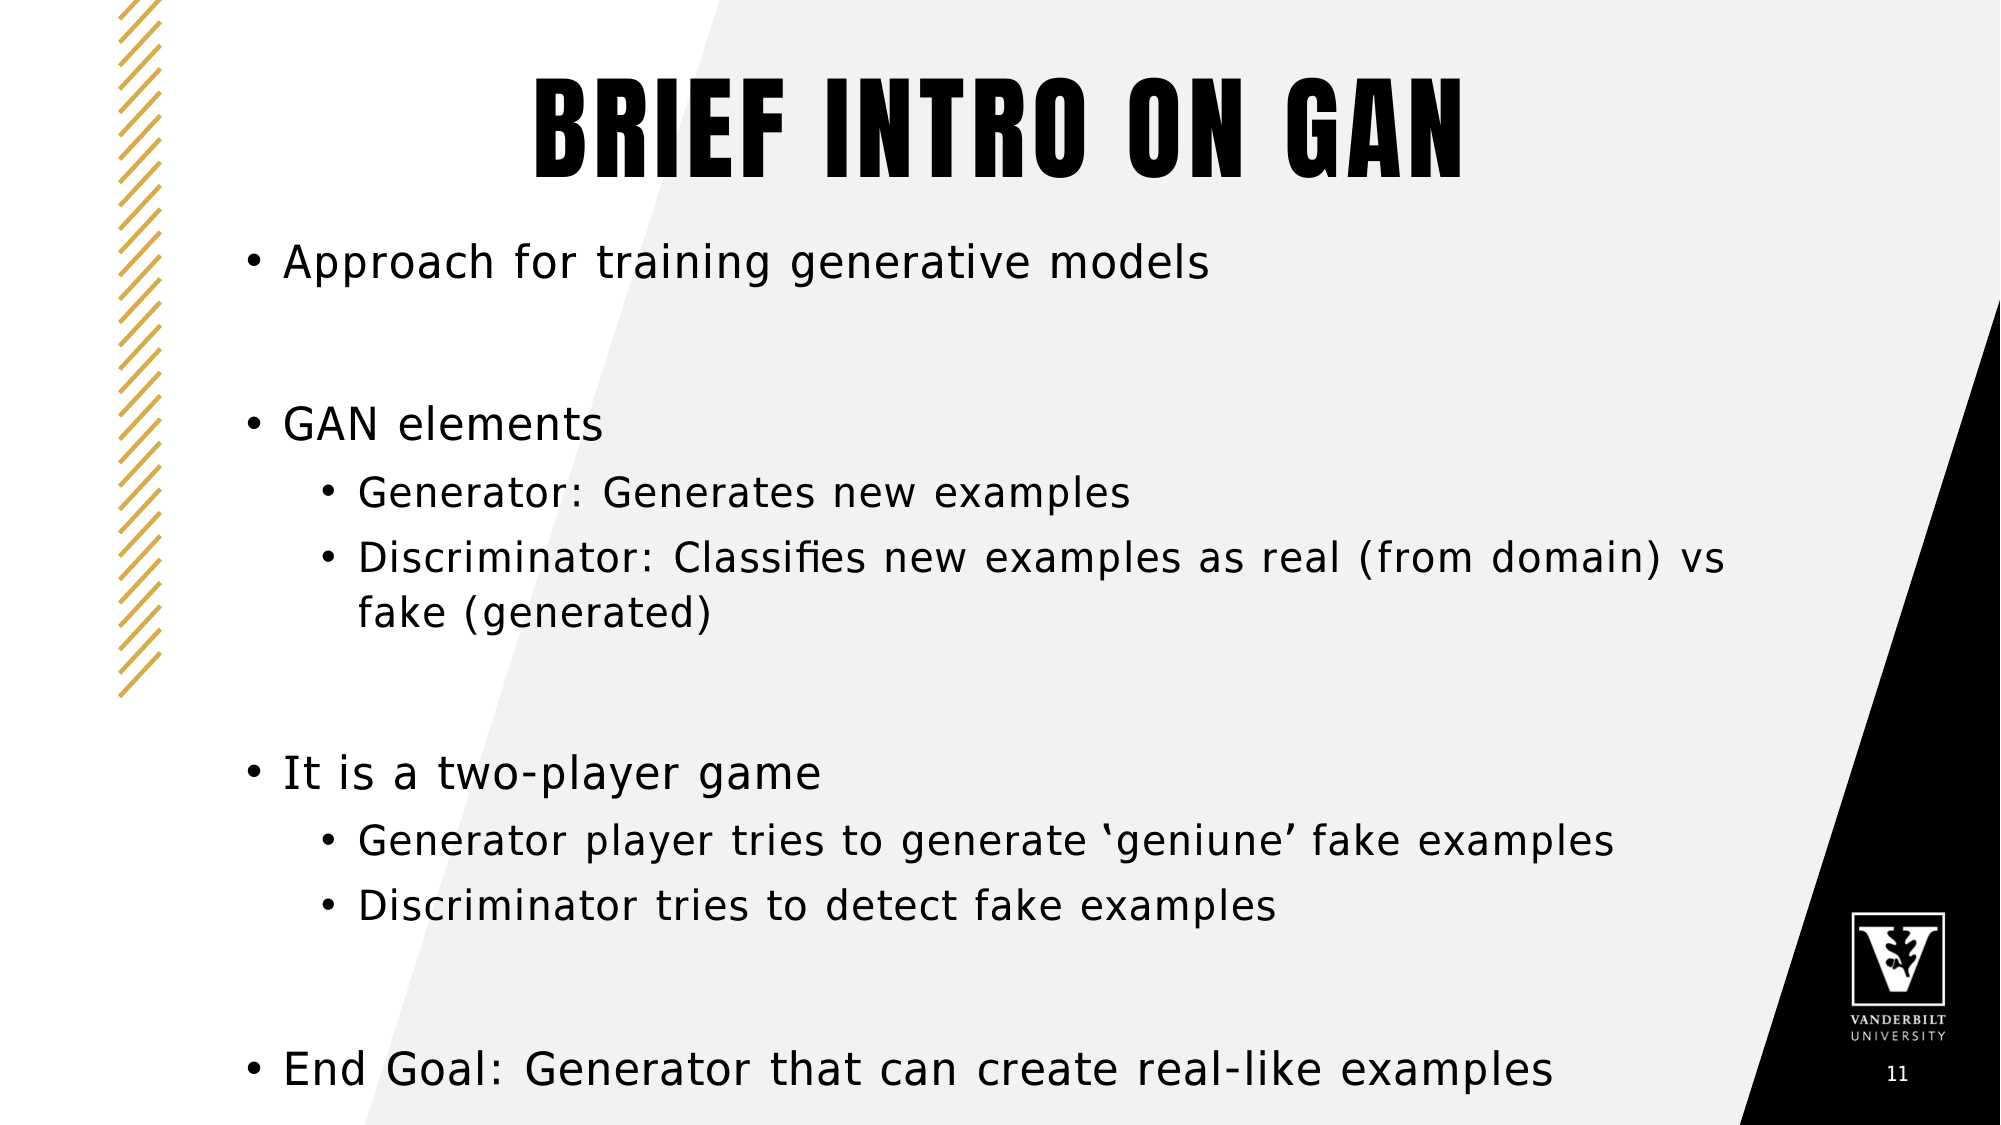

# Brief Intro on GAN
Approach for training generative models

GAN elements
Generator: Generates new examples
Discriminator: Classifies new examples as real (from domain) vs fake (generated)

It is a two-player game
Generator player tries to generate ‘geniune’ fake examples
Discriminator tries to detect fake examples

End Goal: Generator that can create real-like examples
11